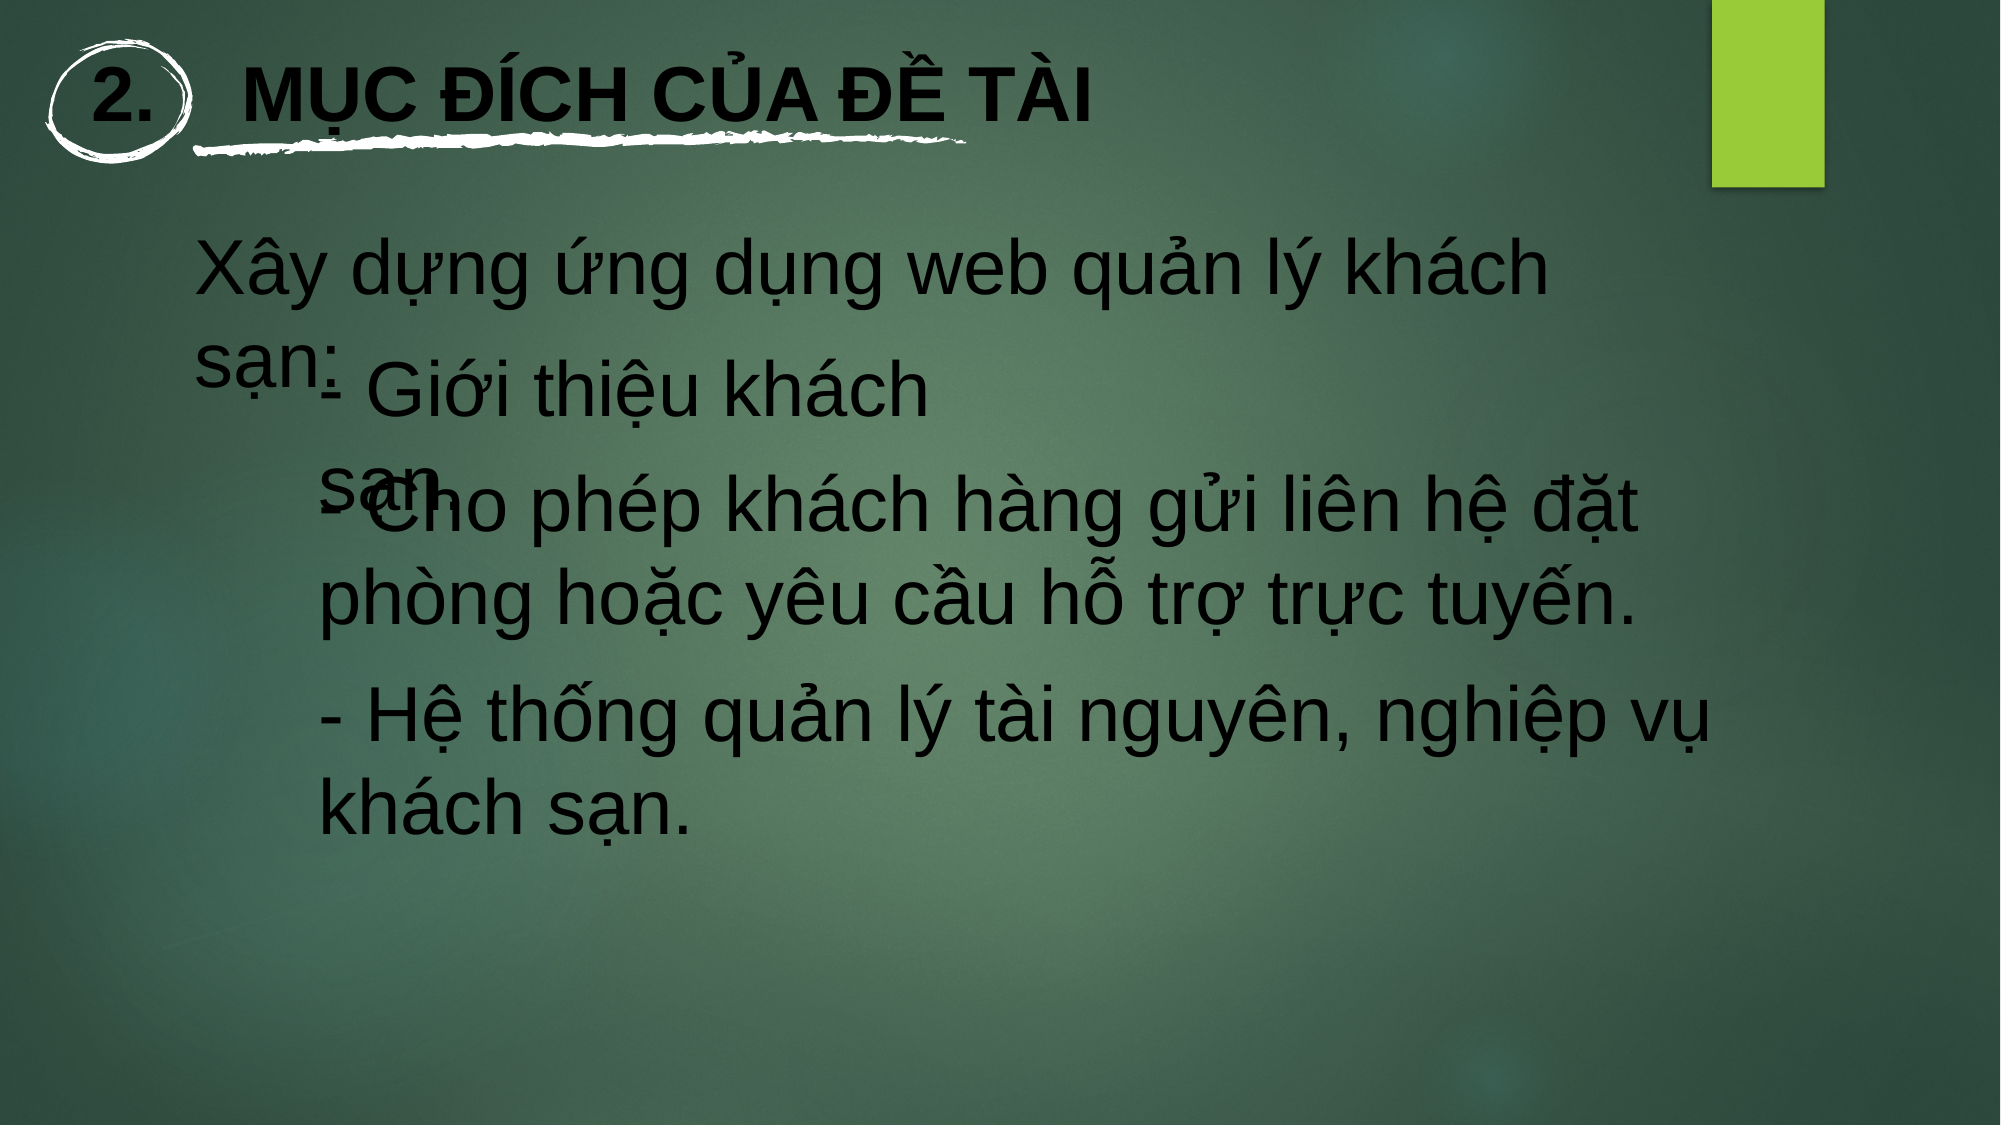

2.    MỤC ĐÍCH CỦA ĐỀ TÀI

Xây dựng ứng dụng web quản lý khách sạn:
- Giới thiệu khách sạn.
- Cho phép khách hàng gửi liên hệ đặt phòng hoặc yêu cầu hỗ trợ trực tuyến.
- Hệ thống quản lý tài nguyên, nghiệp vụ khách sạn.